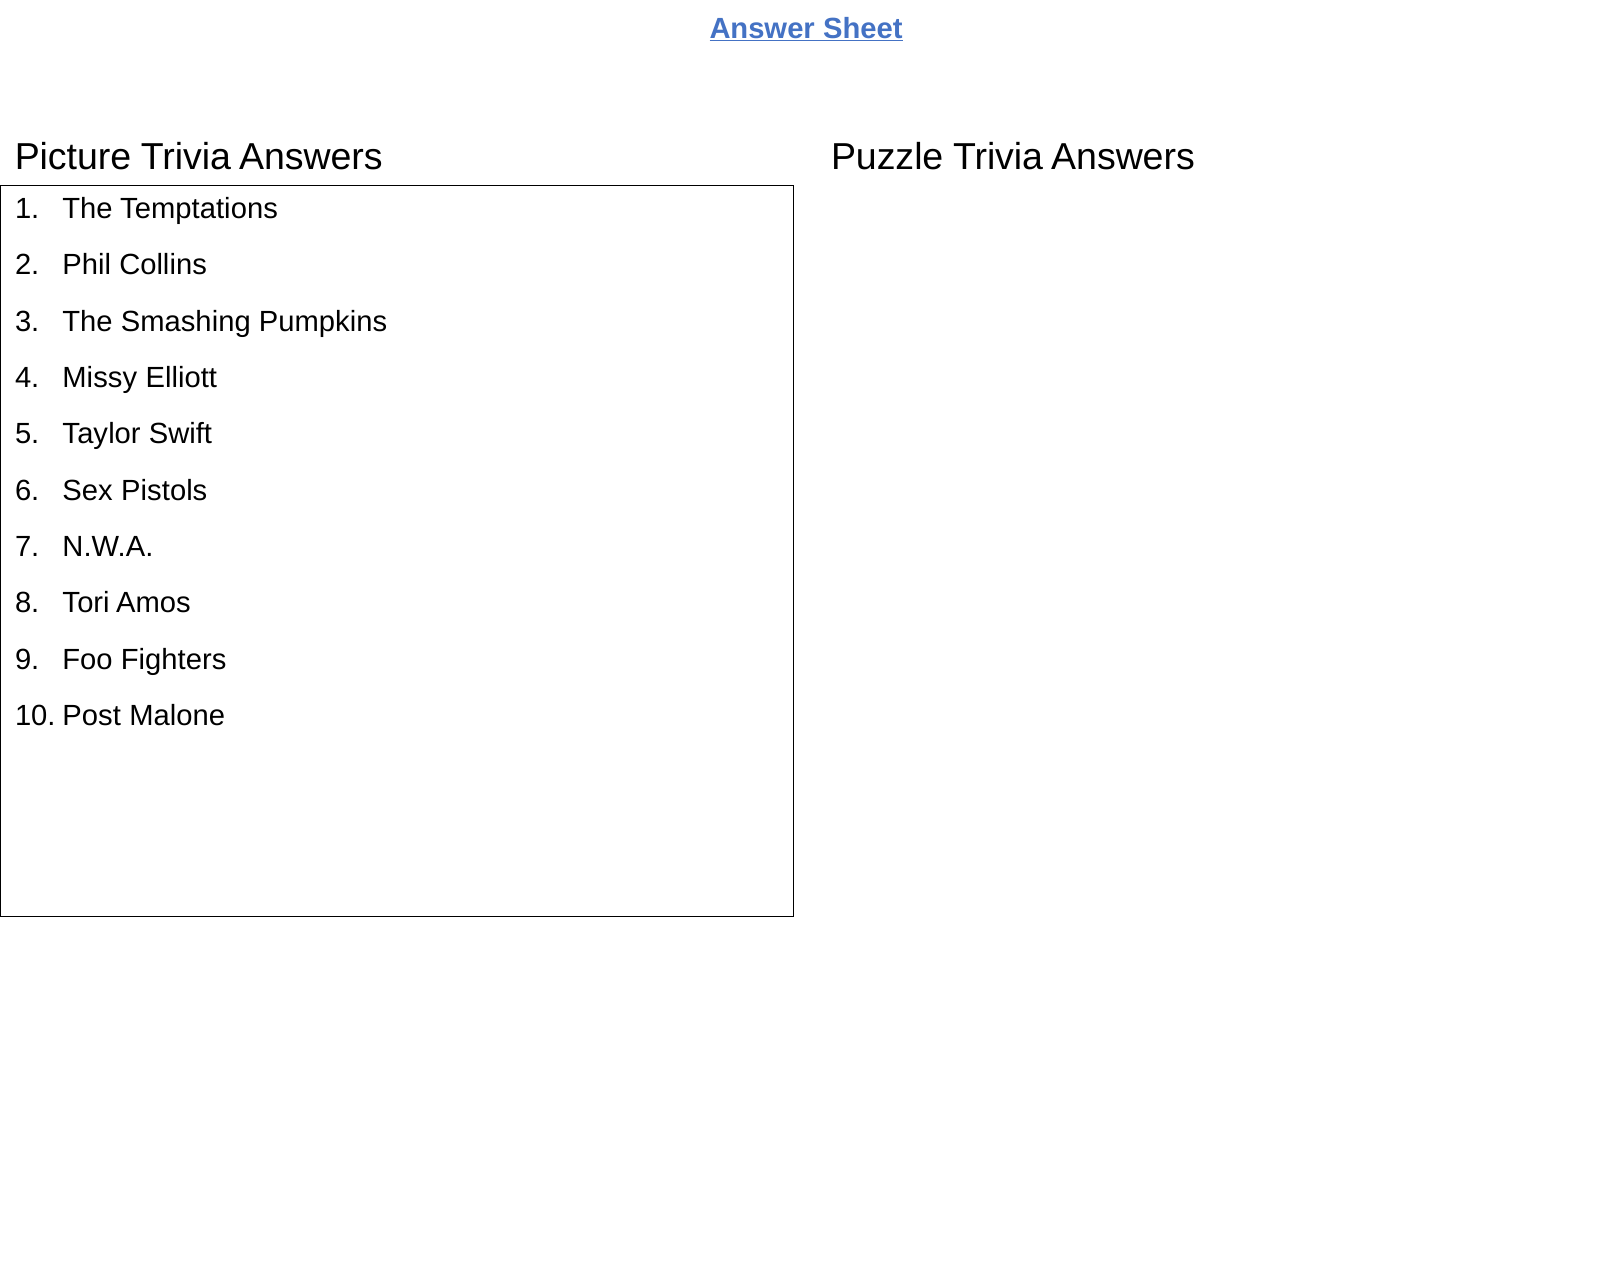

The Temptations
Phil Collins
The Smashing Pumpkins
Missy Elliott
Taylor Swift
Sex Pistols
N.W.A.
Tori Amos
Foo Fighters
Post Malone